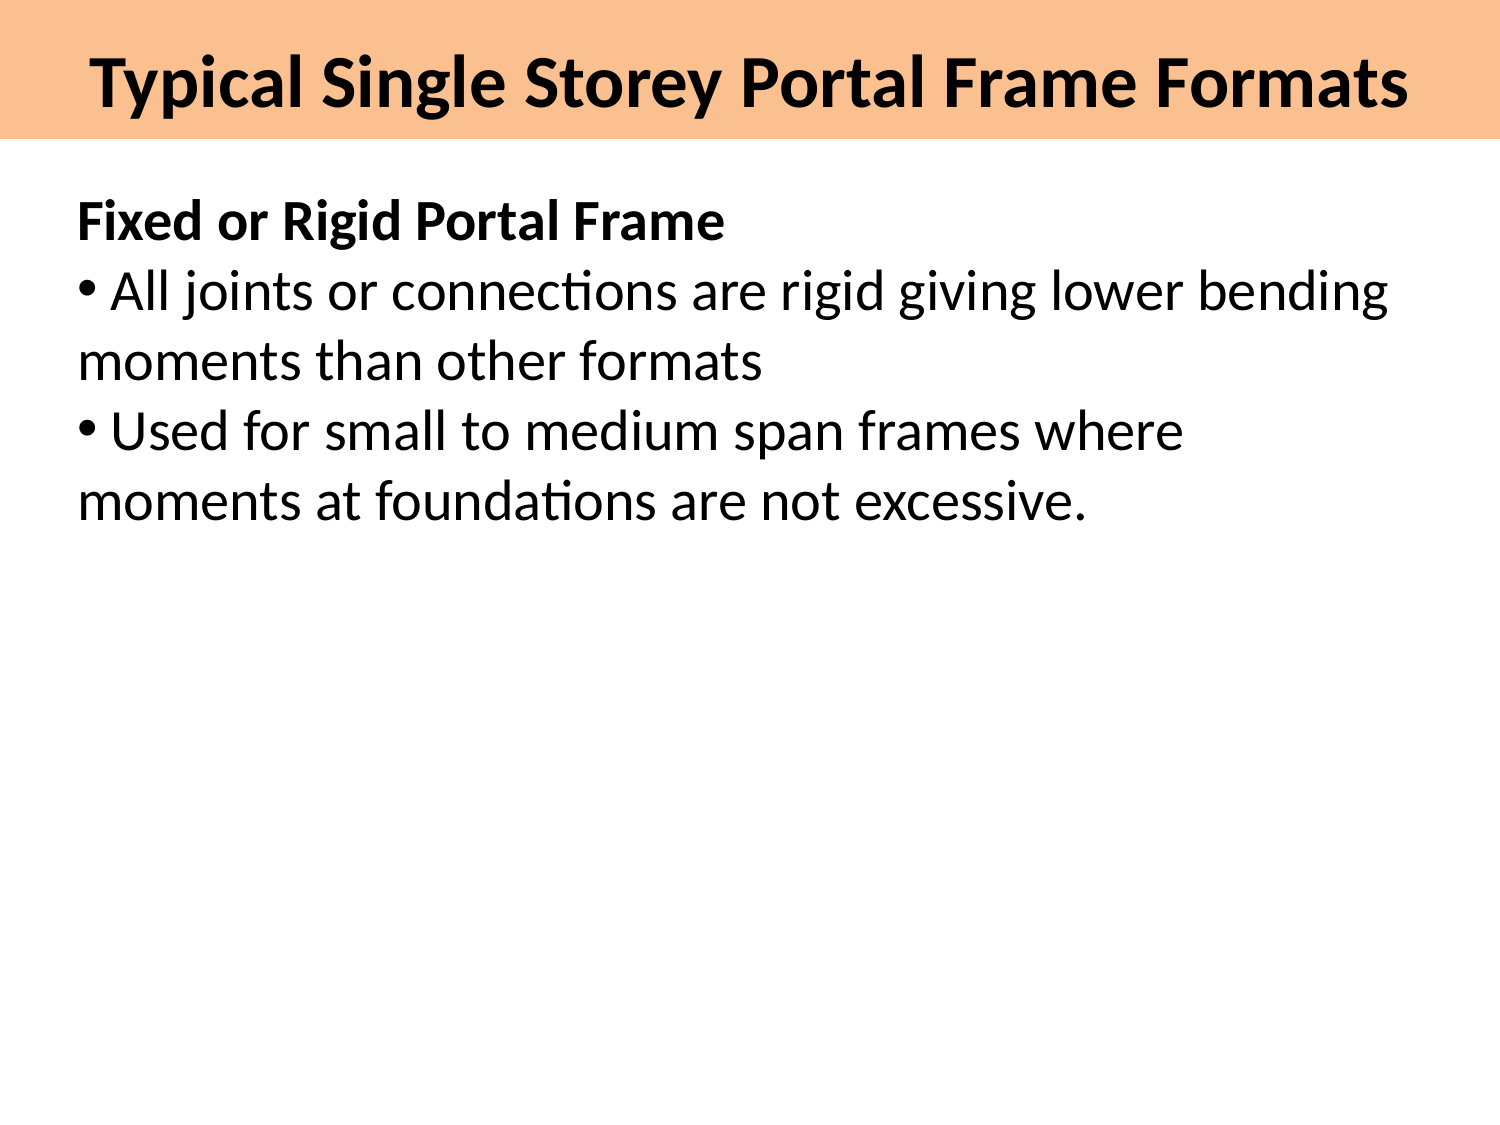

Typical Single Storey Portal Frame Formats
Fixed or Rigid Portal Frame
 All joints or connections are rigid giving lower bending moments than other formats
 Used for small to medium span frames where moments at foundations are not excessive.